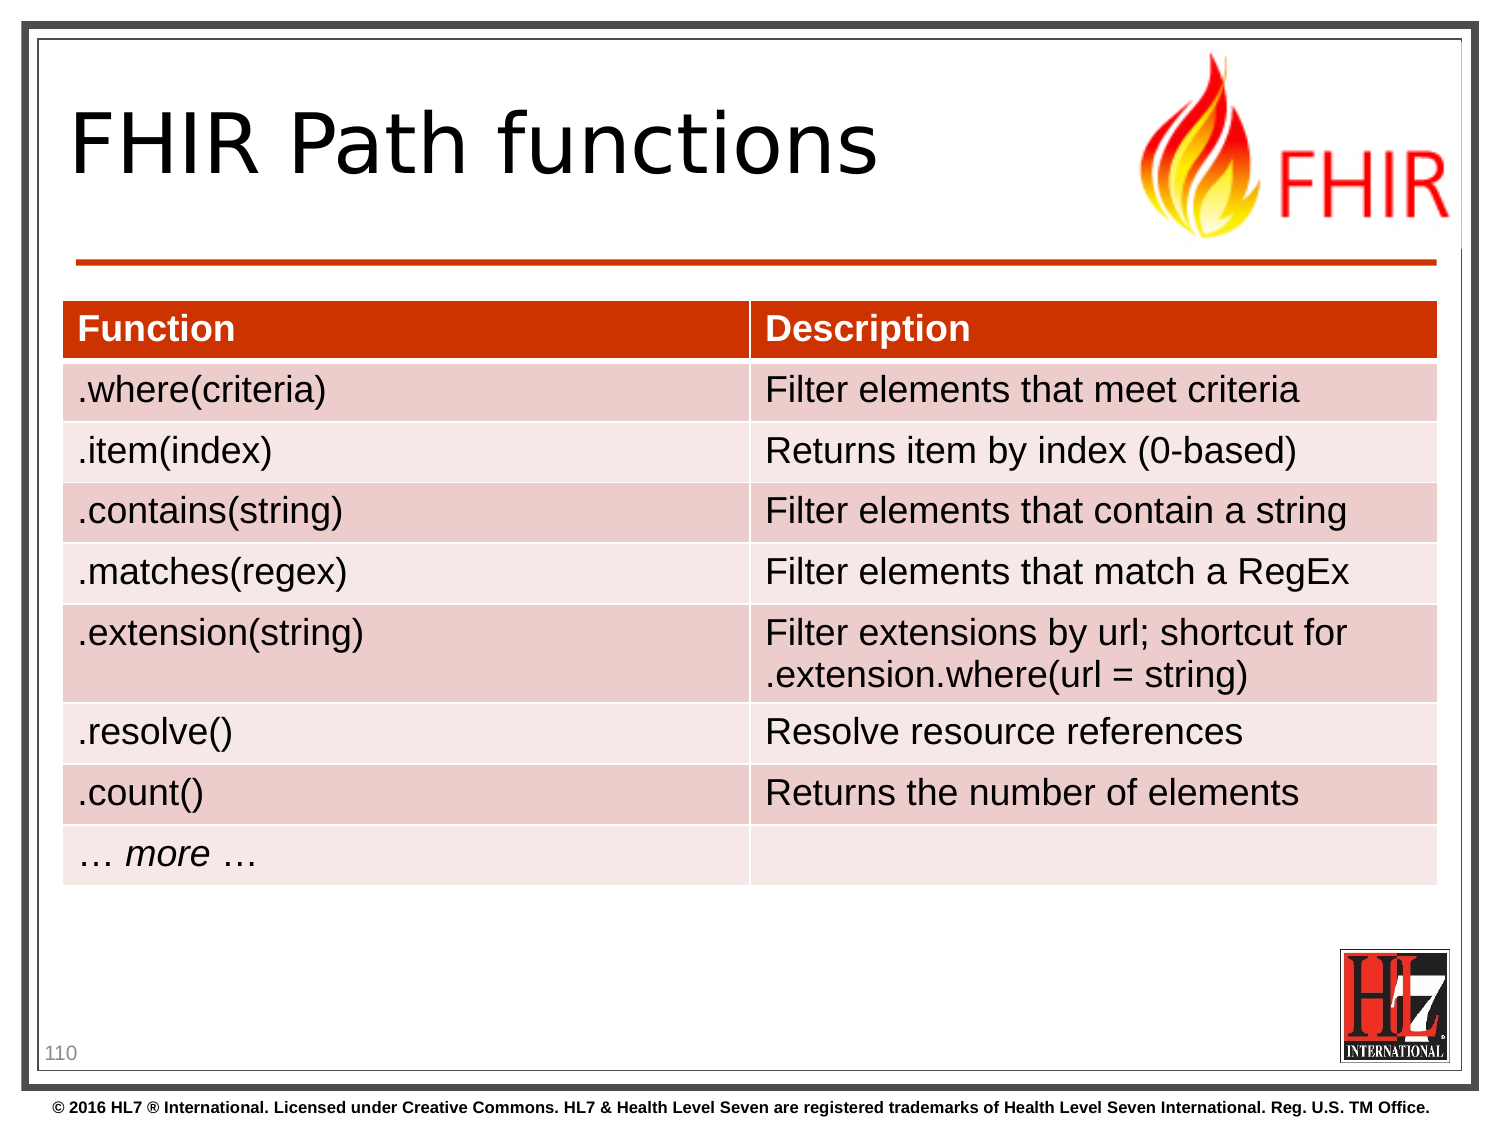

# FHIR Path functions
| Function | Description |
| --- | --- |
| .where(criteria) | Filter elements that meet criteria |
| .item(index) | Returns item by index (0-based) |
| .contains(string) | Filter elements that contain a string |
| .matches(regex) | Filter elements that match a RegEx |
| .extension(string) | Filter extensions by url; shortcut for .extension.where(url = string) |
| .resolve() | Resolve resource references |
| .count() | Returns the number of elements |
| … more … |  |
110